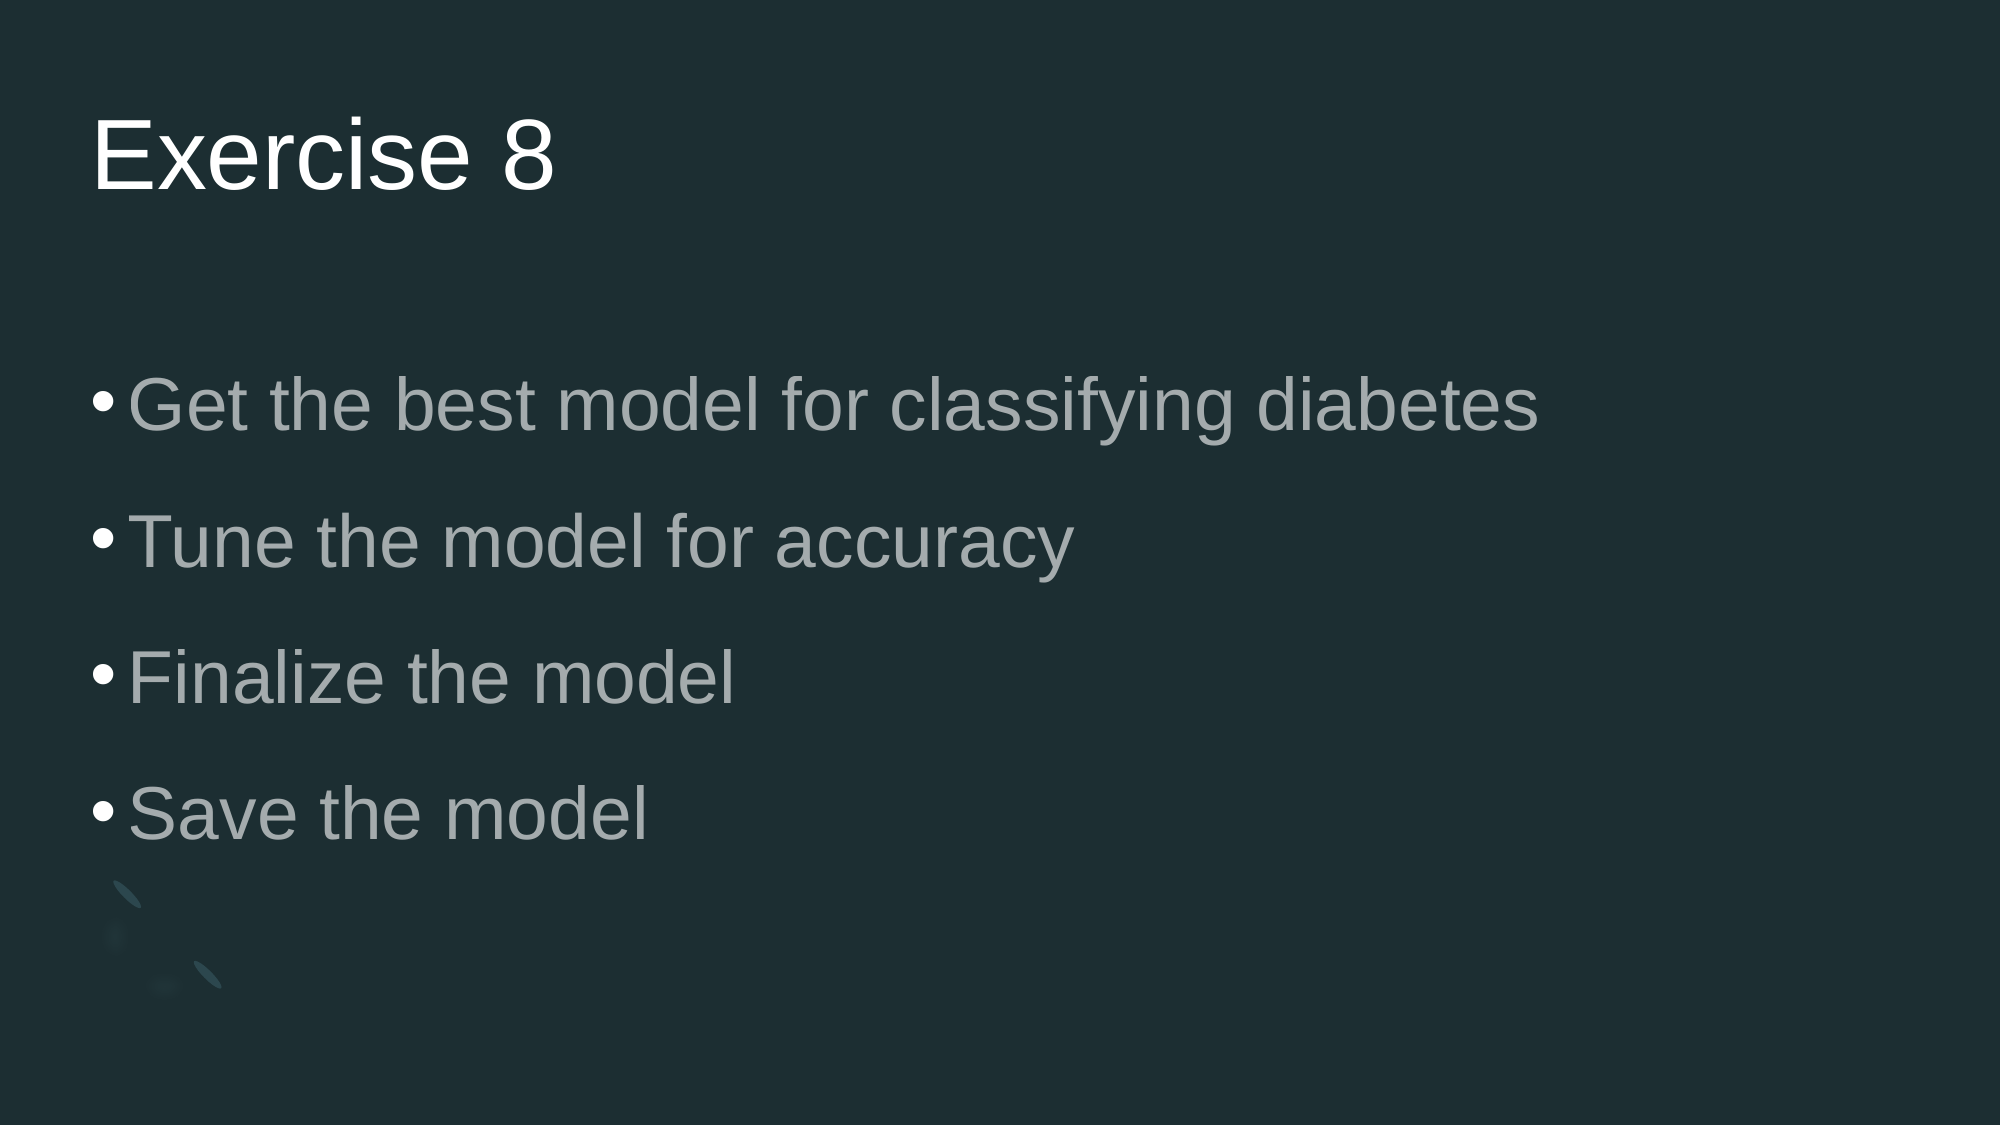

# Exercise 8
Get the best model for classifying diabetes
Tune the model for accuracy
Finalize the model
Save the model